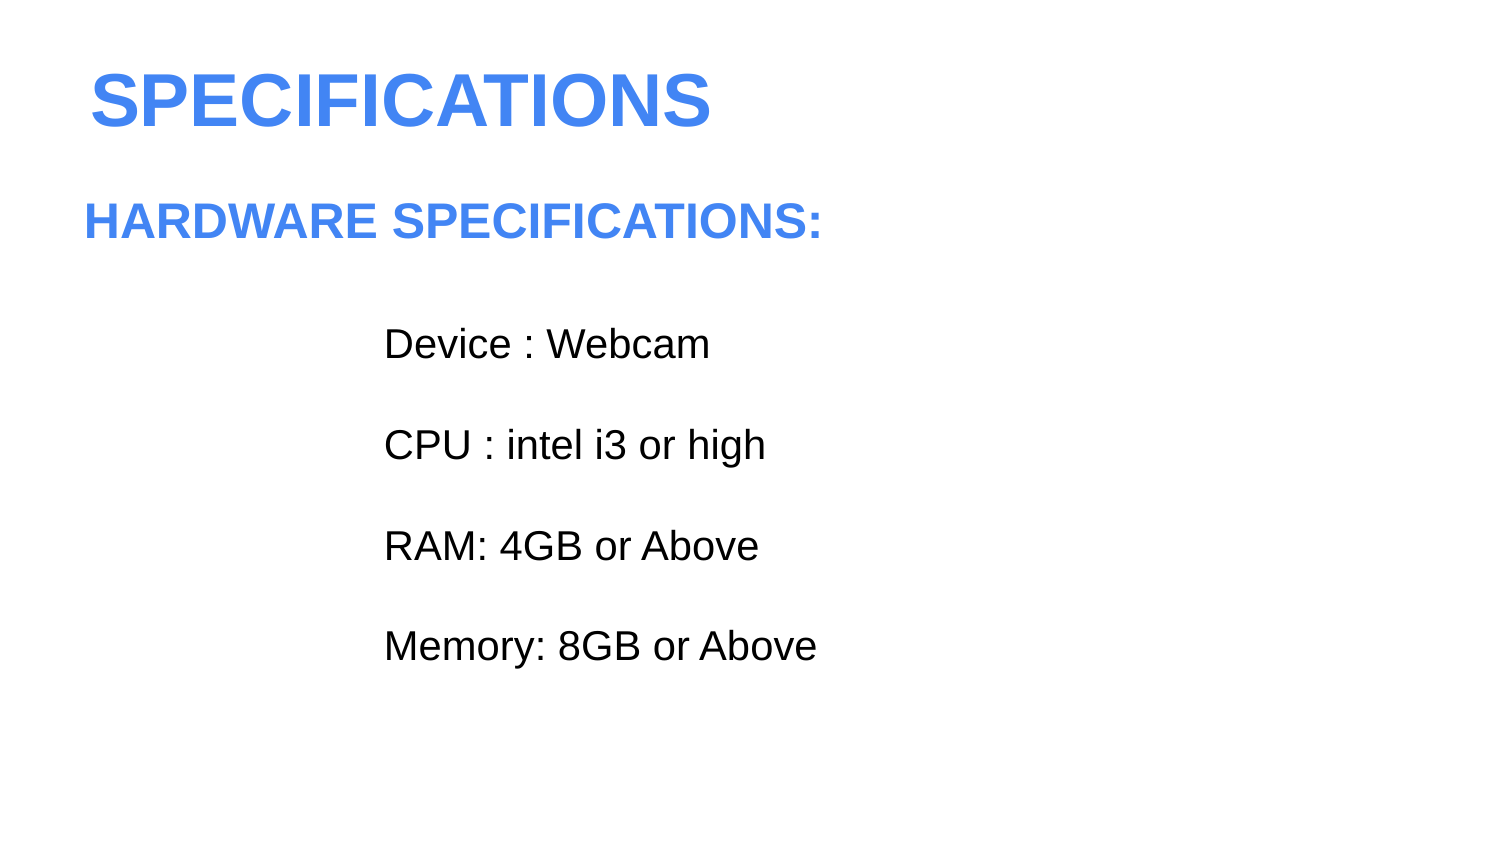

SPECIFICATIONS
HARDWARE SPECIFICATIONS:
		Device : Webcam

		CPU : intel i3 or high

		RAM: 4GB or Above
		Memory: 8GB or Above